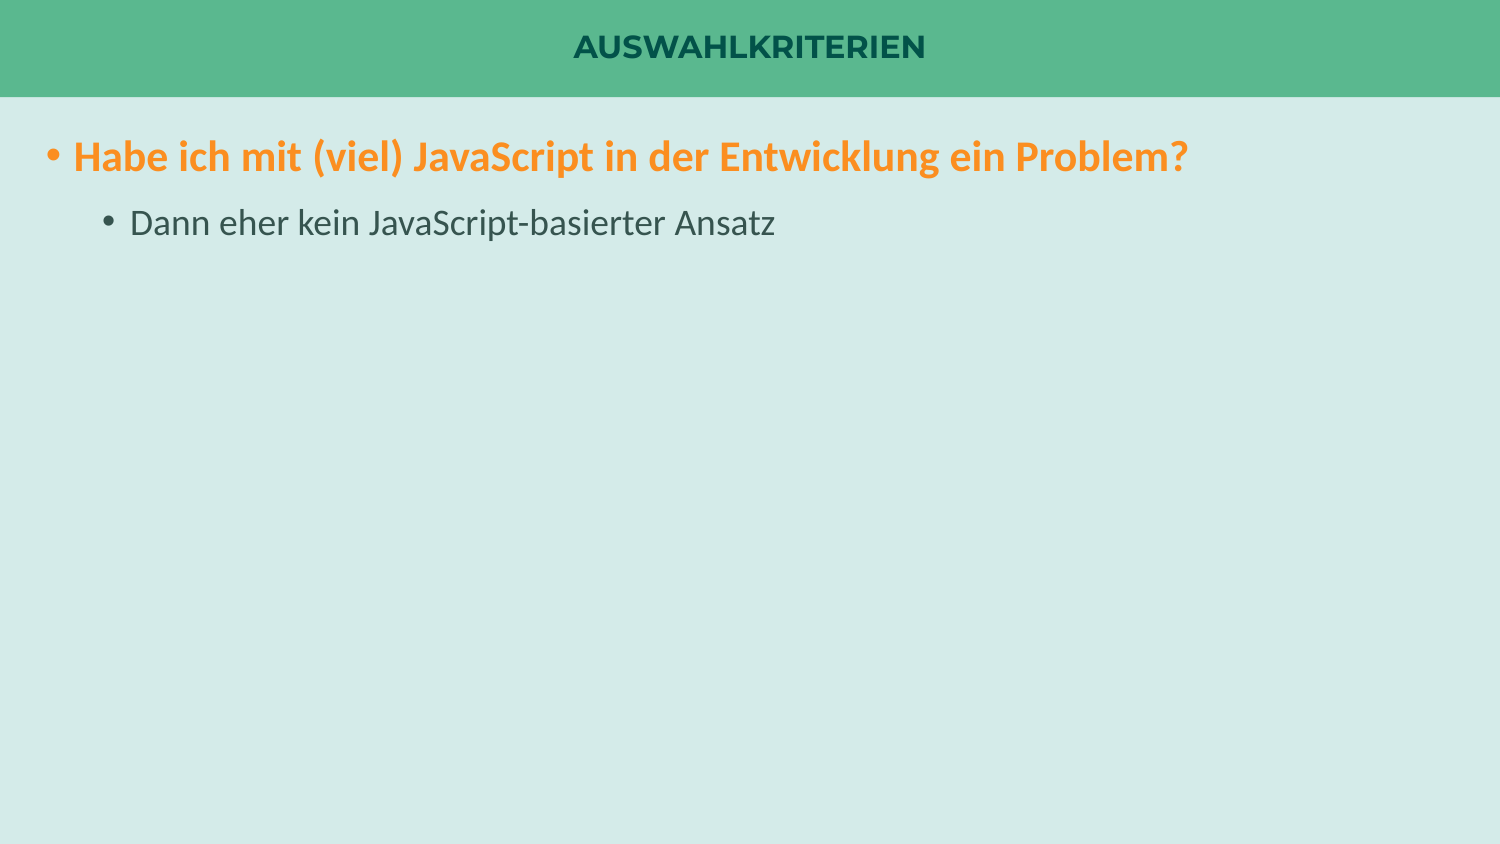

# Auswahlkriterien
Habe ich mit (viel) JavaScript in der Entwicklung ein Problem?
Dann eher kein JavaScript-basierter Ansatz